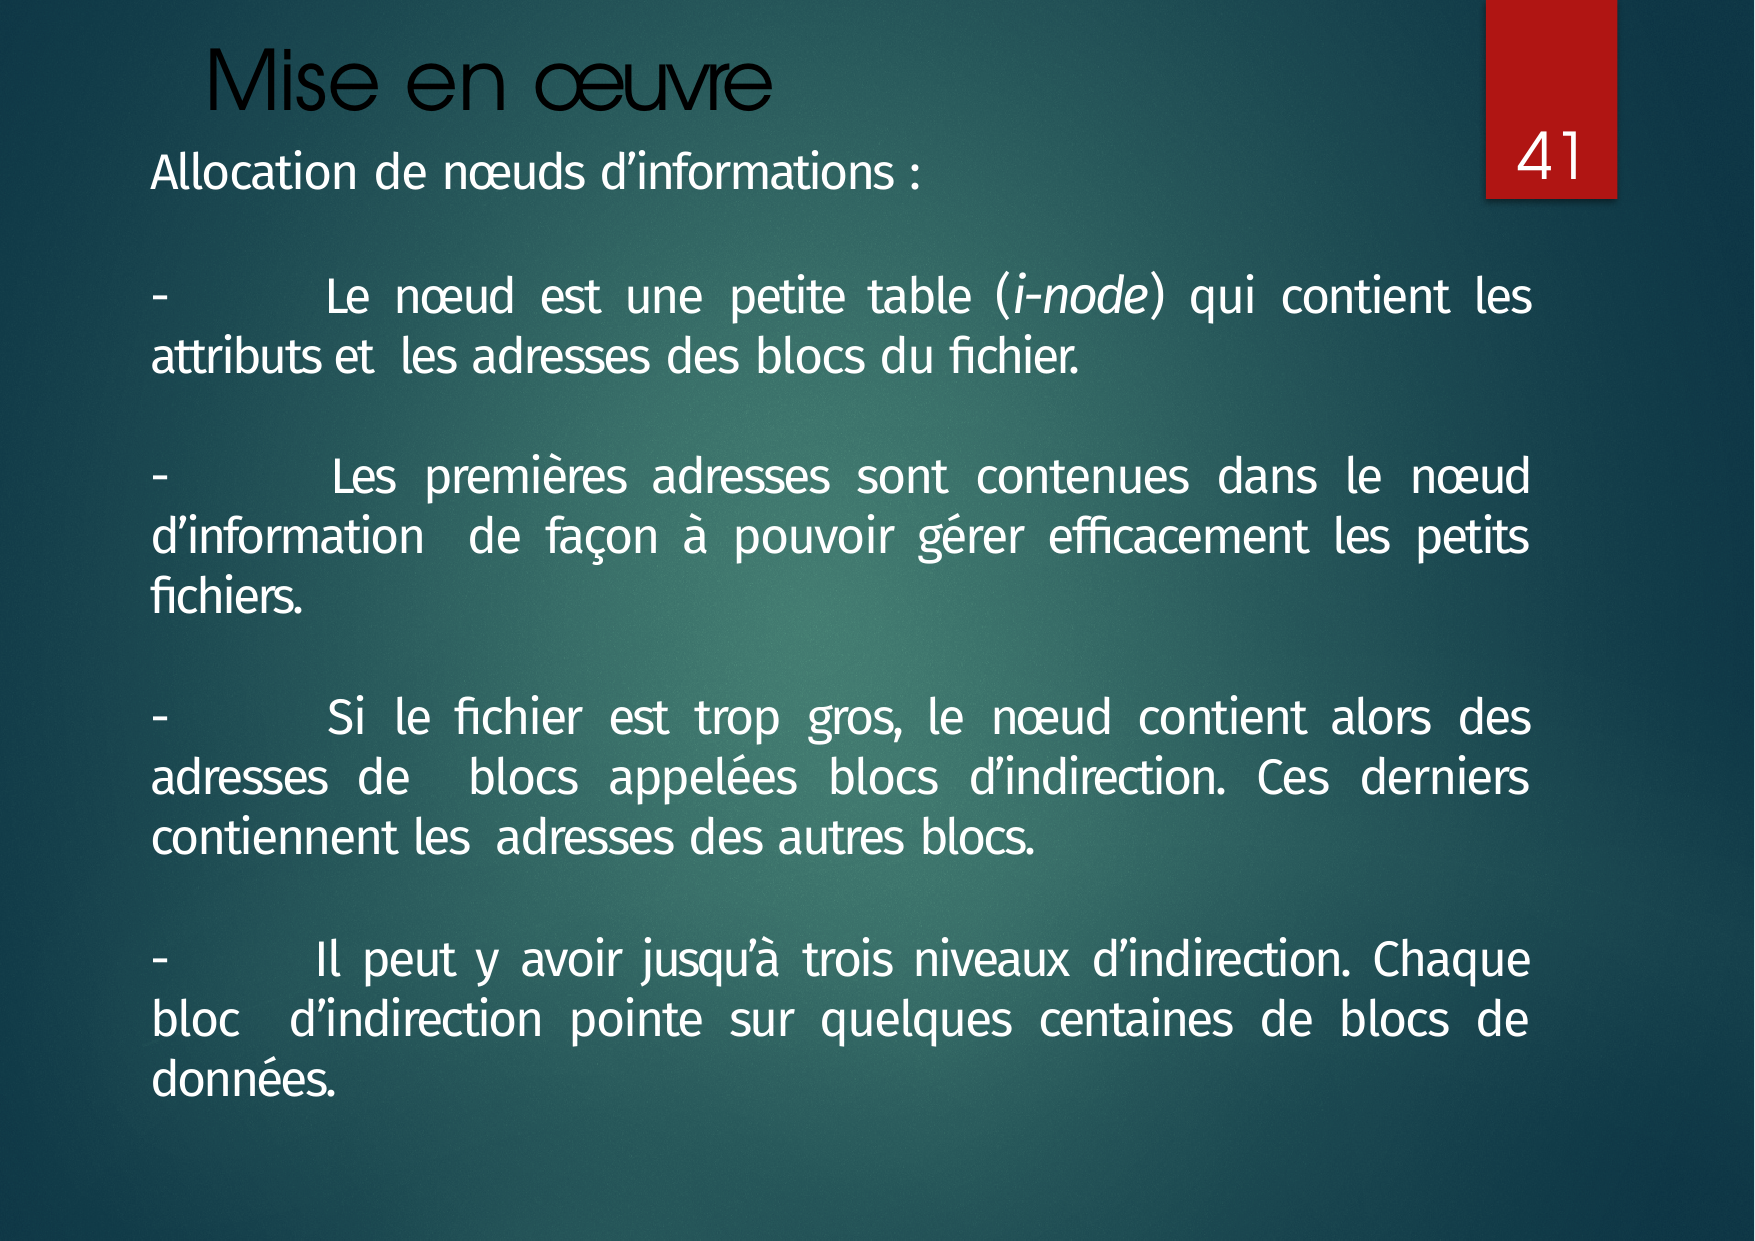

# Mise en œuvre
41
Allocation de nœuds d’informations :

-  	Le nœud est une petite table (i-node) qui contient les attributs et  les adresses des blocs du fichier.

-  	Les premières adresses sont contenues dans le nœud d’information  de façon à pouvoir gérer efficacement les petits fichiers.

-  	Si le fichier est trop gros, le nœud contient alors des adresses de  blocs appelées blocs d’indirection. Ces derniers contiennent les  adresses des autres blocs.

-  	Il peut y avoir jusqu’à trois niveaux d’indirection. Chaque bloc  d’indirection pointe sur quelques centaines de blocs de données.